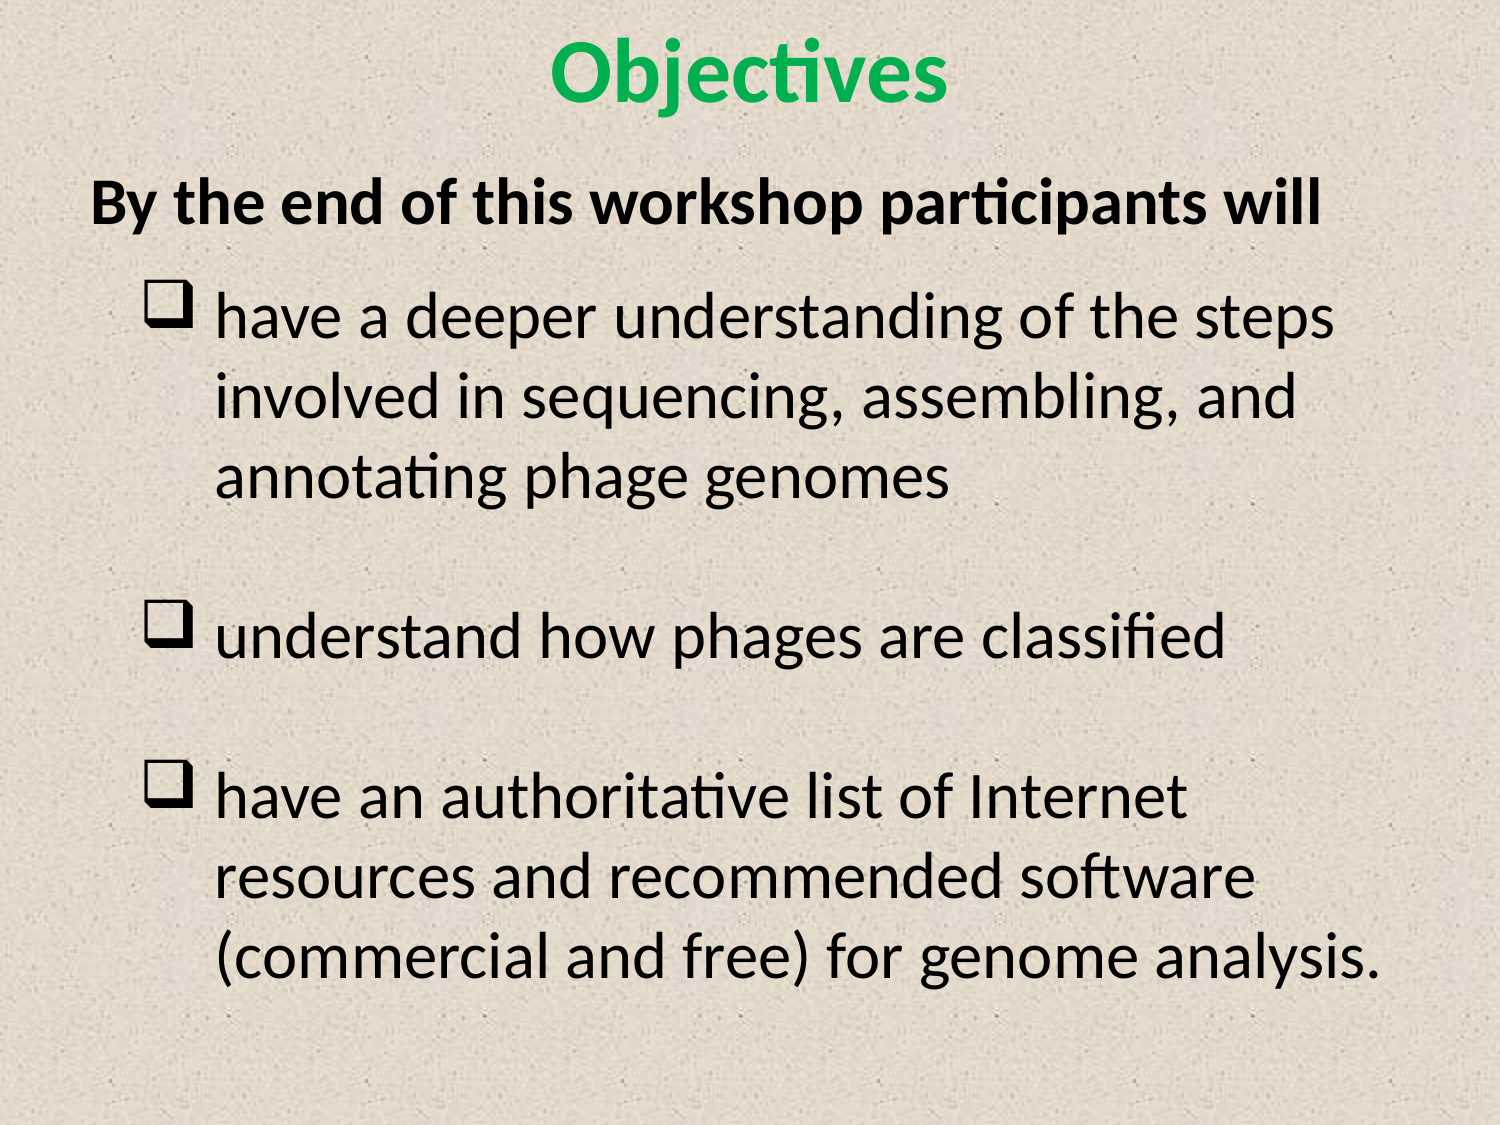

# Objectives
By the end of this workshop participants will

have a deeper understanding of the steps involved in sequencing, assembling, and annotating phage genomes
understand how phages are classified
have an authoritative list of Internet resources and recommended software (commercial and free) for genome analysis.